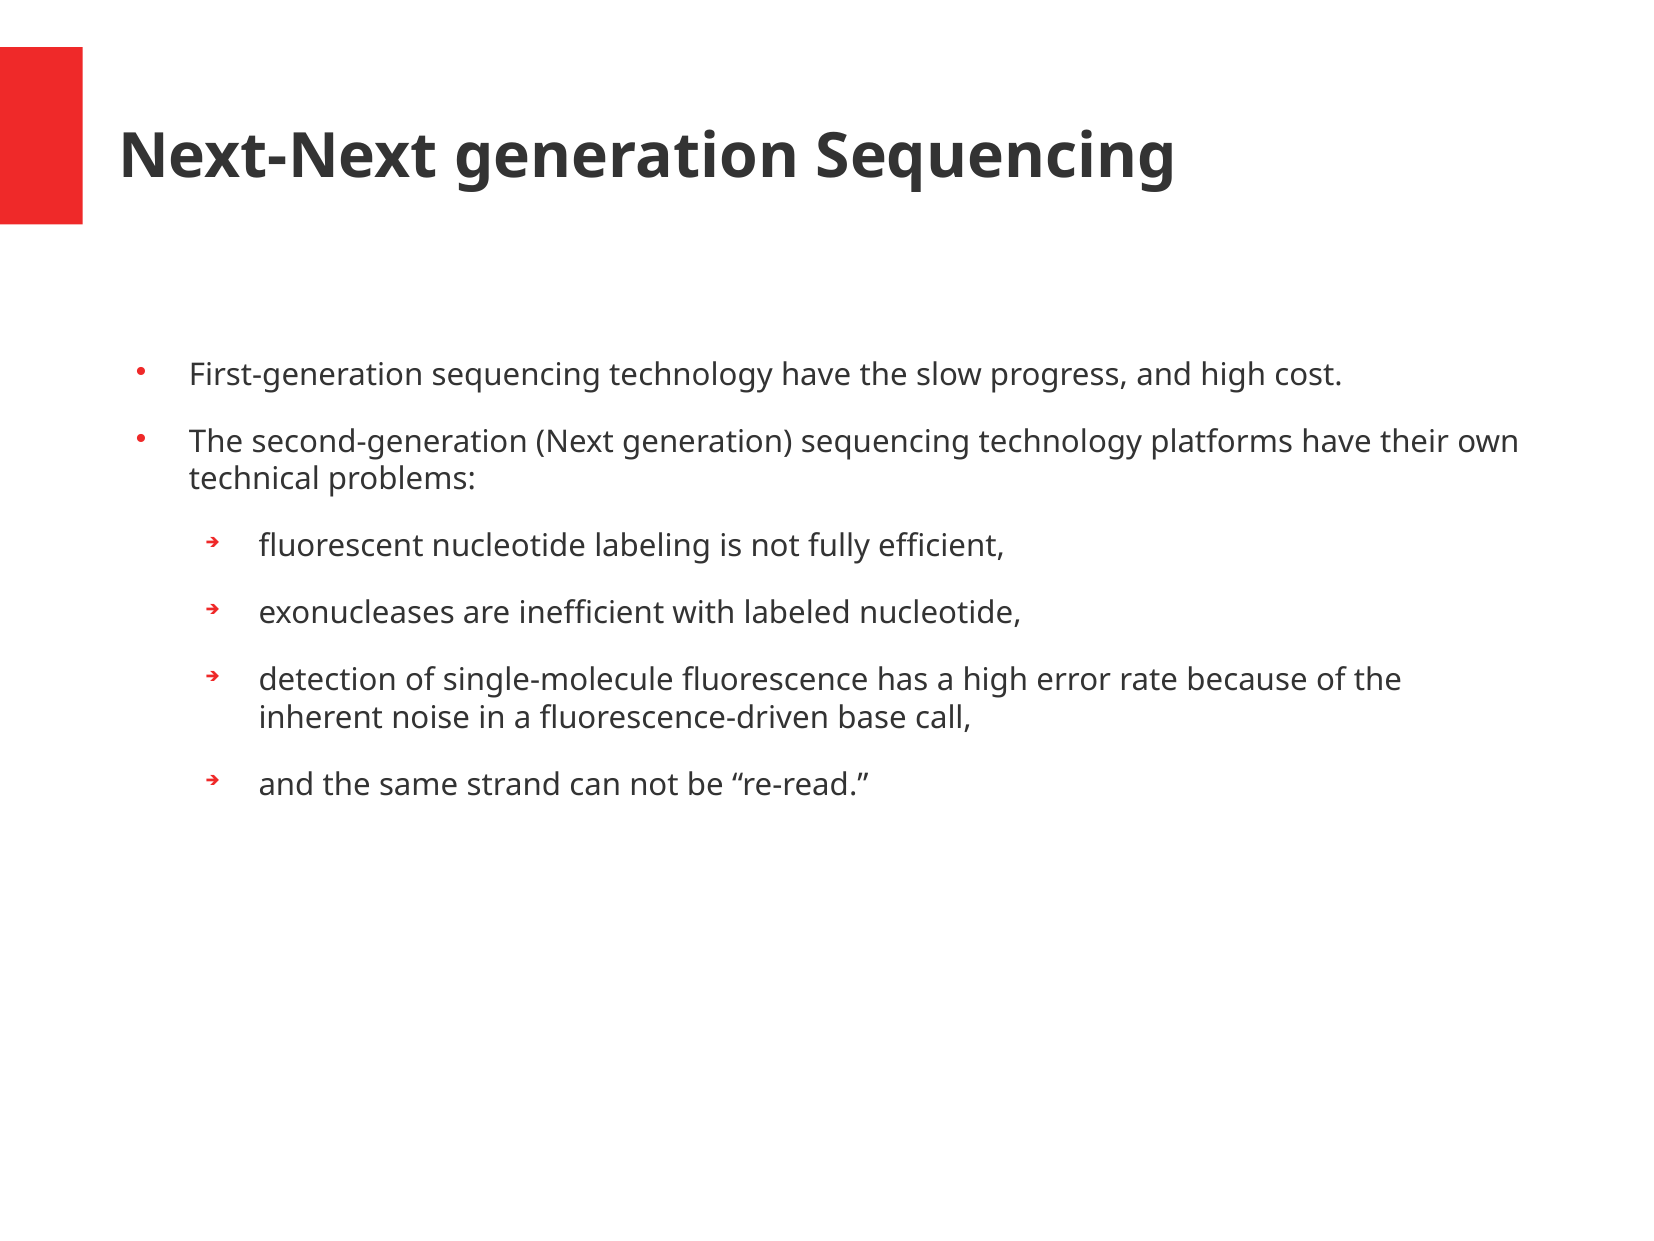

Next-Next generation Sequencing
First-generation sequencing technology have the slow progress, and high cost.
The second-generation (Next generation) sequencing technology platforms have their own technical problems:
fluorescent nucleotide labeling is not fully efficient,
exonucleases are inefficient with labeled nucleotide,
detection of single-molecule fluorescence has a high error rate because of the inherent noise in a fluorescence-driven base call,
and the same strand can not be “re-read.”